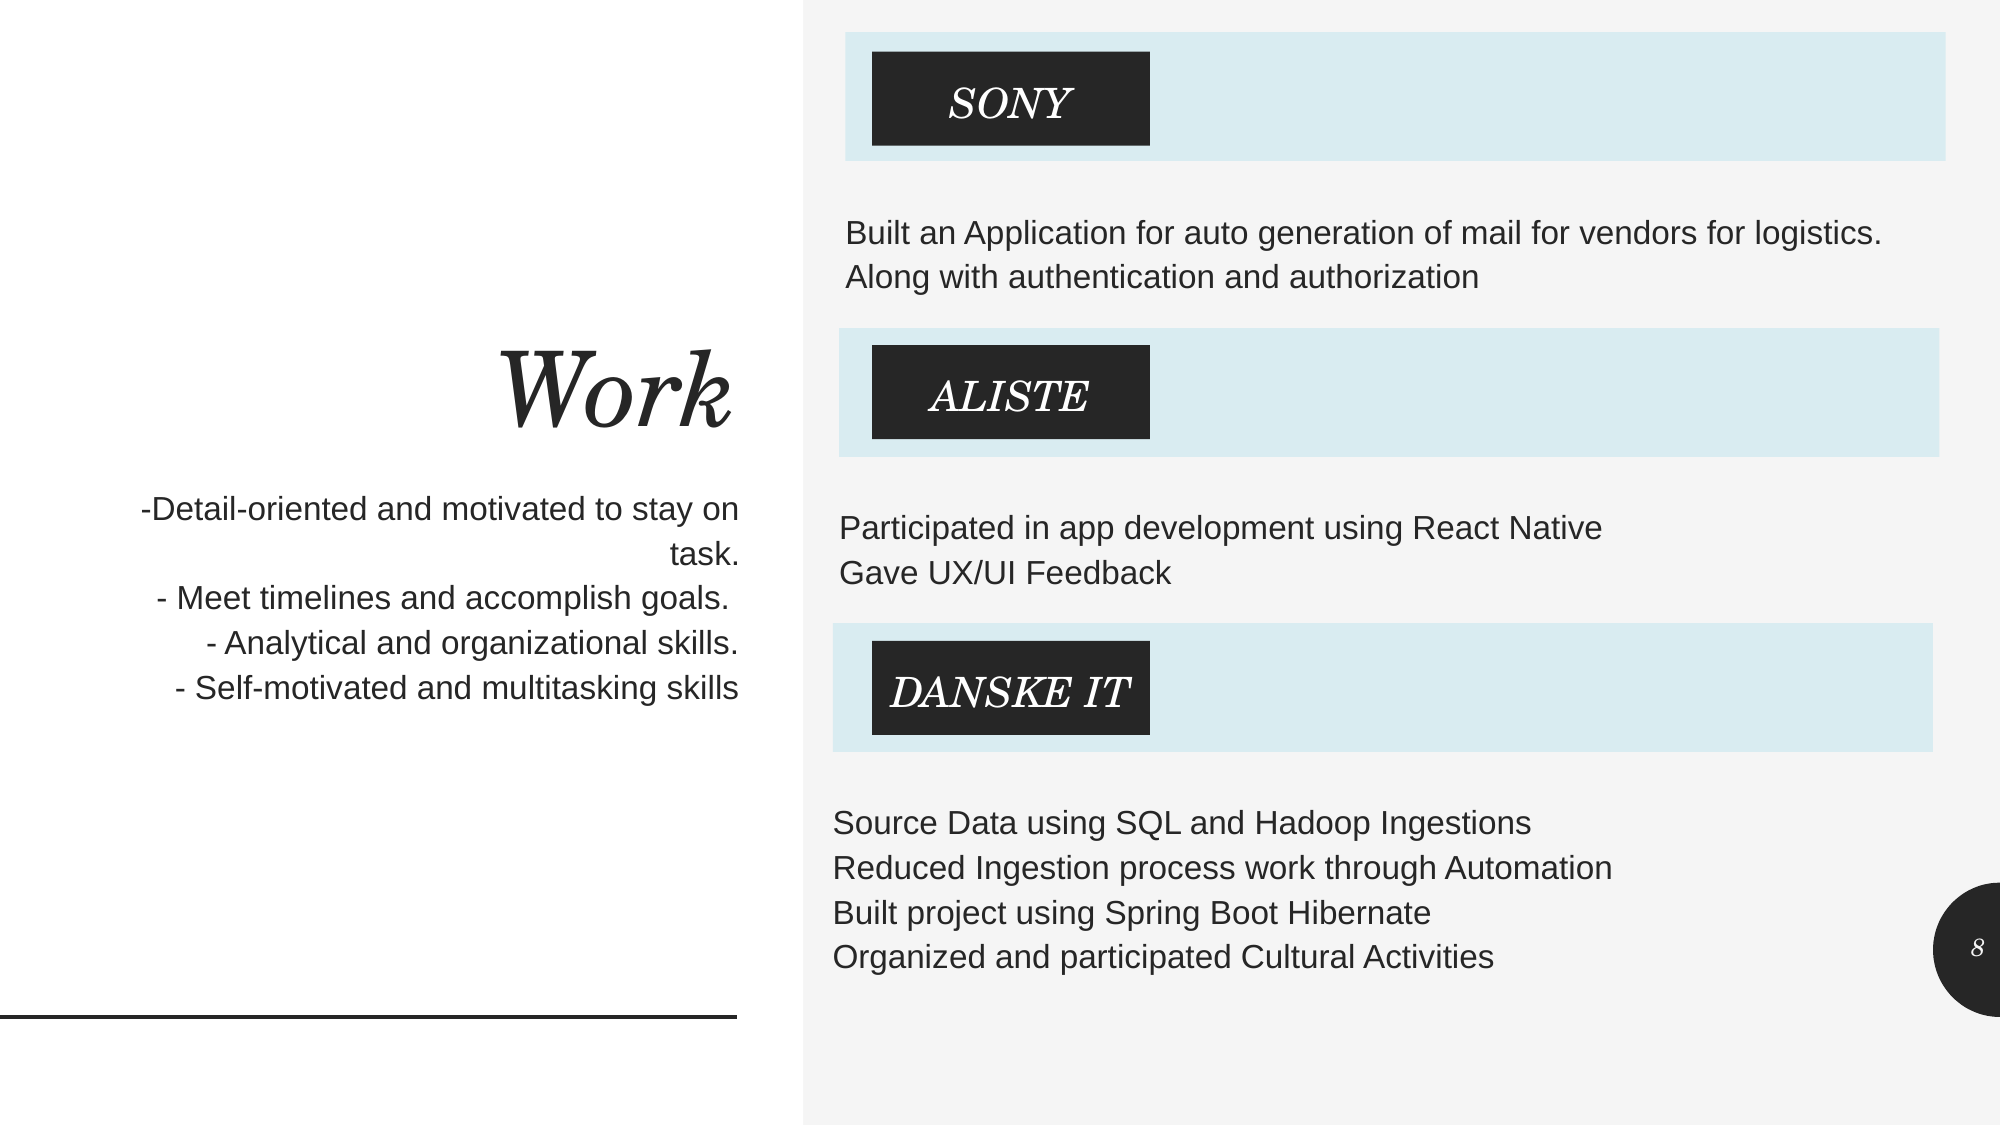

Built an Application for auto generation of mail for vendors for logistics. Along with authentication and authorization
SONY
# Work
Participated in app development using React Native
Gave UX/UI Feedback
ALISTE
-Detail-oriented and motivated to stay on task.
- Meet timelines and accomplish goals.
- Analytical and organizational skills.
 - Self-motivated and multitasking skills
Source Data using SQL and Hadoop Ingestions
Reduced Ingestion process work through Automation
Built project using Spring Boot Hibernate
Organized and participated Cultural Activities
DANSKE IT
8